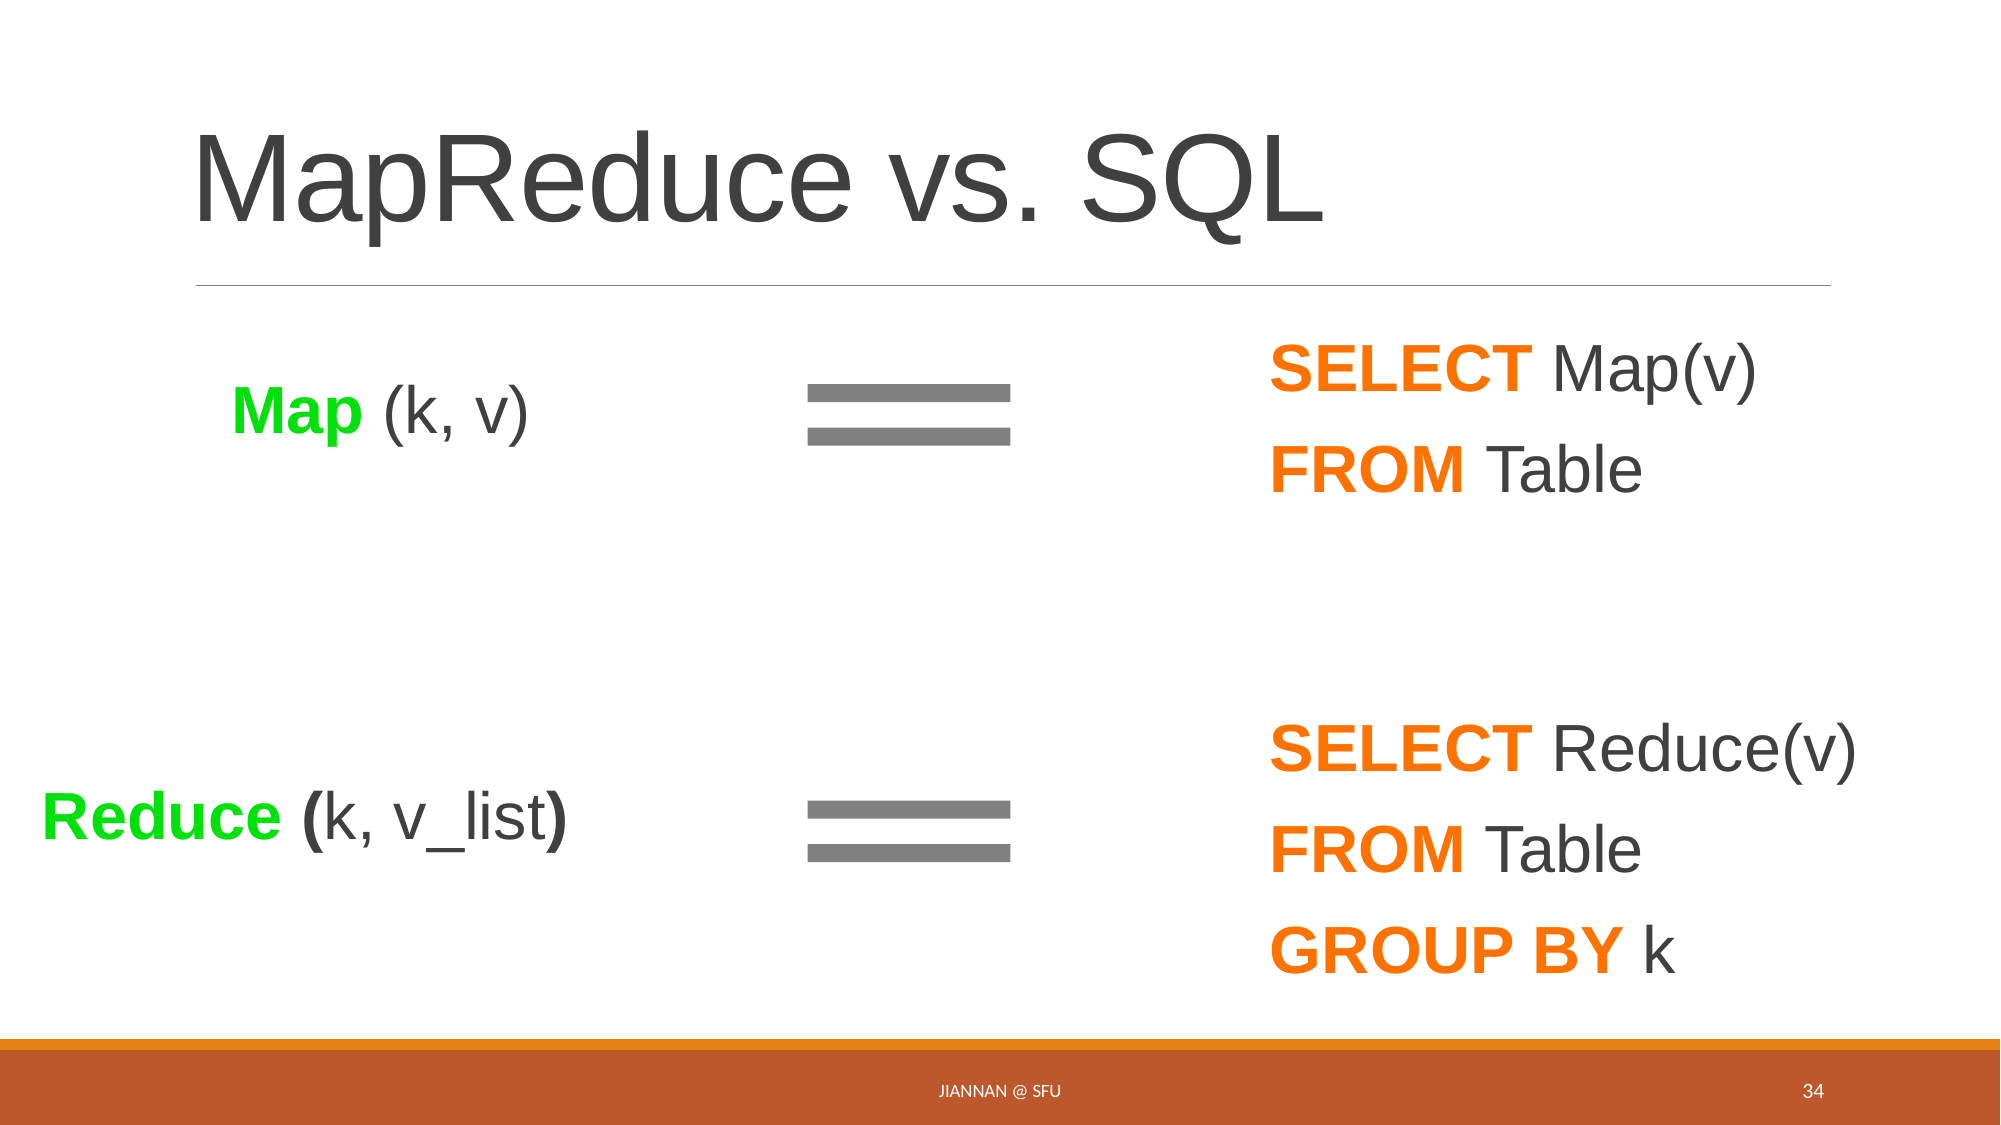

# MapReduce vs. SQL
SELECT Map(v)
FROM Table

Map (k, v)

SELECT Reduce(v)
FROM Table
GROUP BY k

Reduce (k, v_list)

Jiannan @ SFU
34